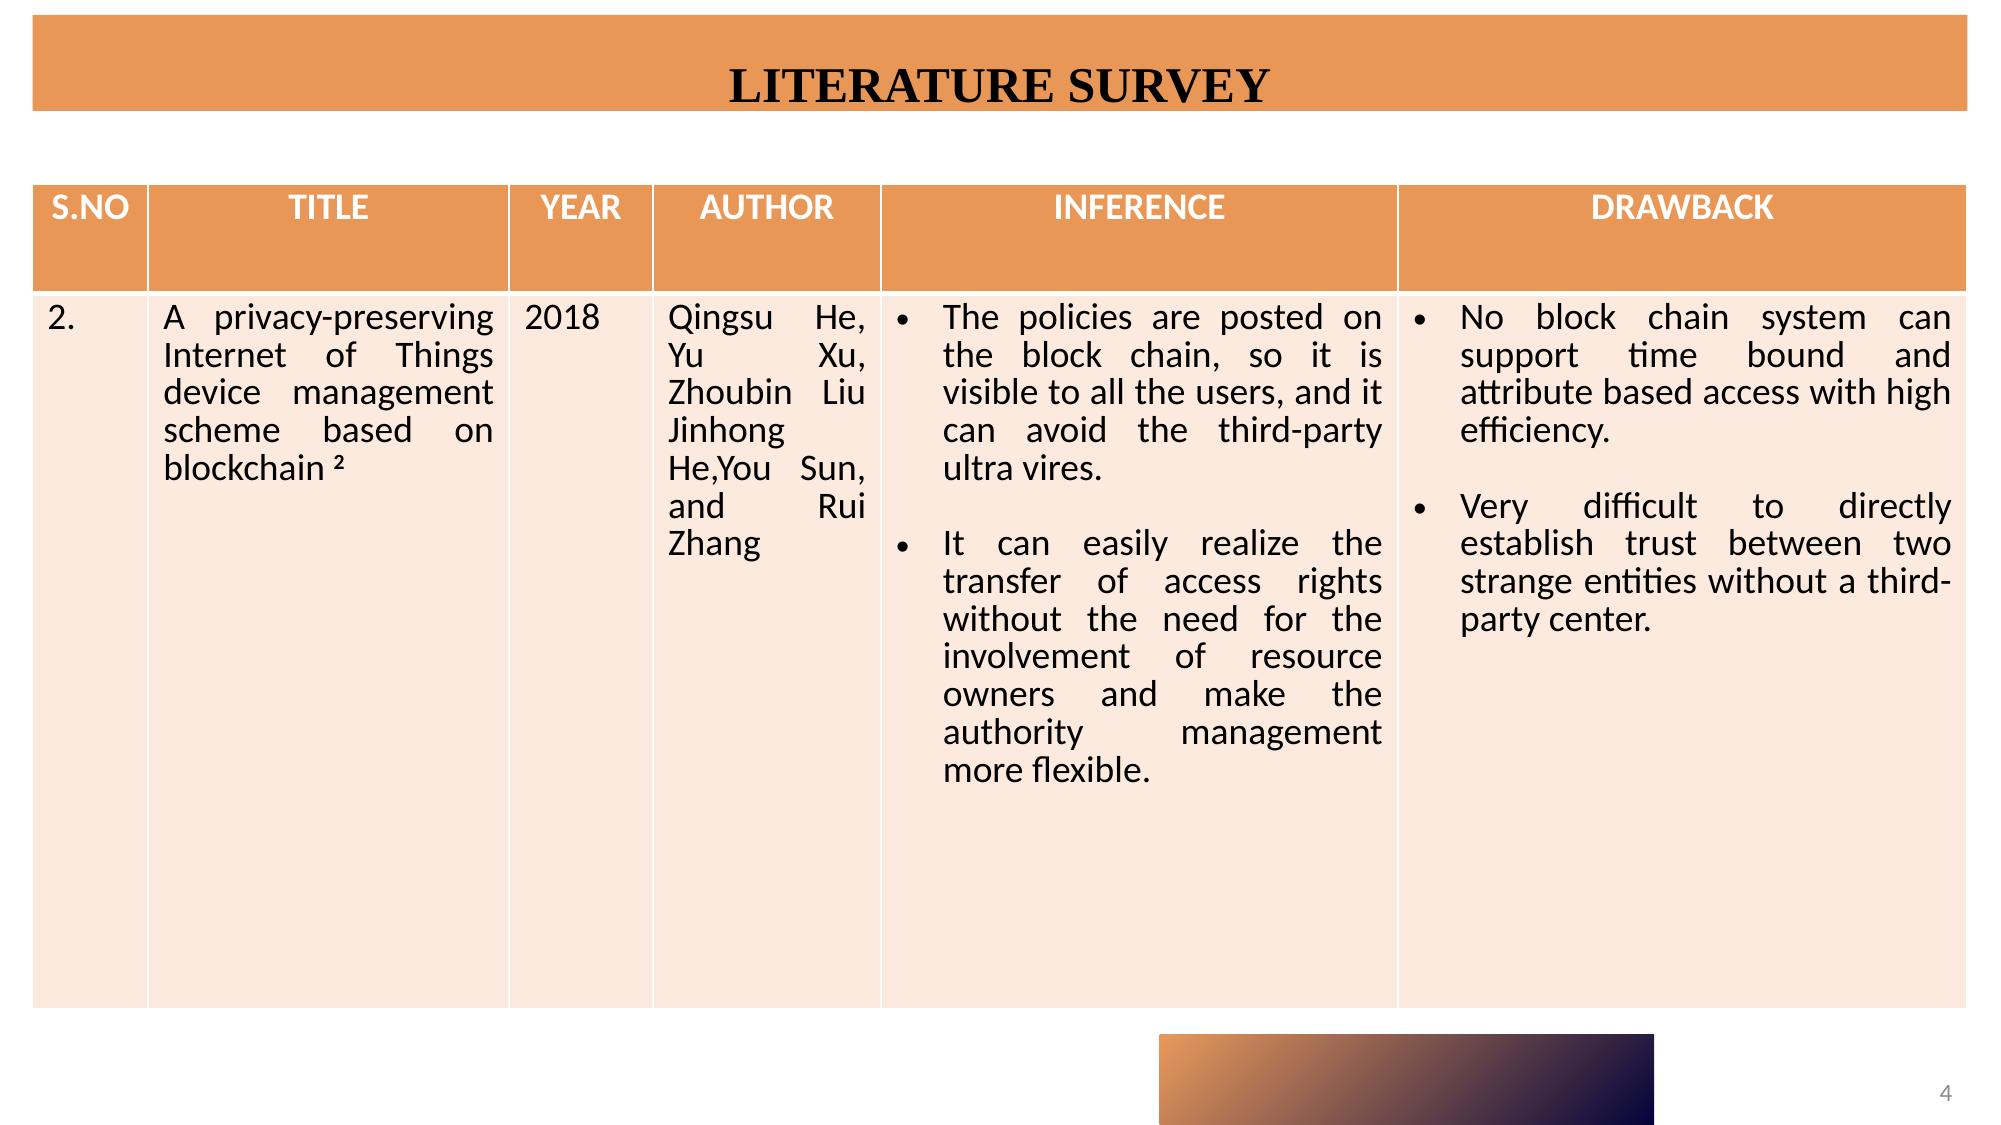

# LITERATURE SURVEY
| S.NO | TITLE | YEAR | AUTHOR | INFERENCE | DRAWBACK |
| --- | --- | --- | --- | --- | --- |
| 2. | A privacy-preserving Internet of Things device management scheme based on blockchain 2 | 2018 | Qingsu He, Yu Xu, Zhoubin Liu Jinhong He,You Sun, and Rui Zhang | The policies are posted on the block chain, so it is visible to all the users, and it can avoid the third-party ultra vires. It can easily realize the transfer of access rights without the need for the involvement of resource owners and make the authority management more flexible. | No block chain system can support time bound and attribute based access with high efficiency. Very difficult to directly establish trust between two strange entities without a third-party center. |
4